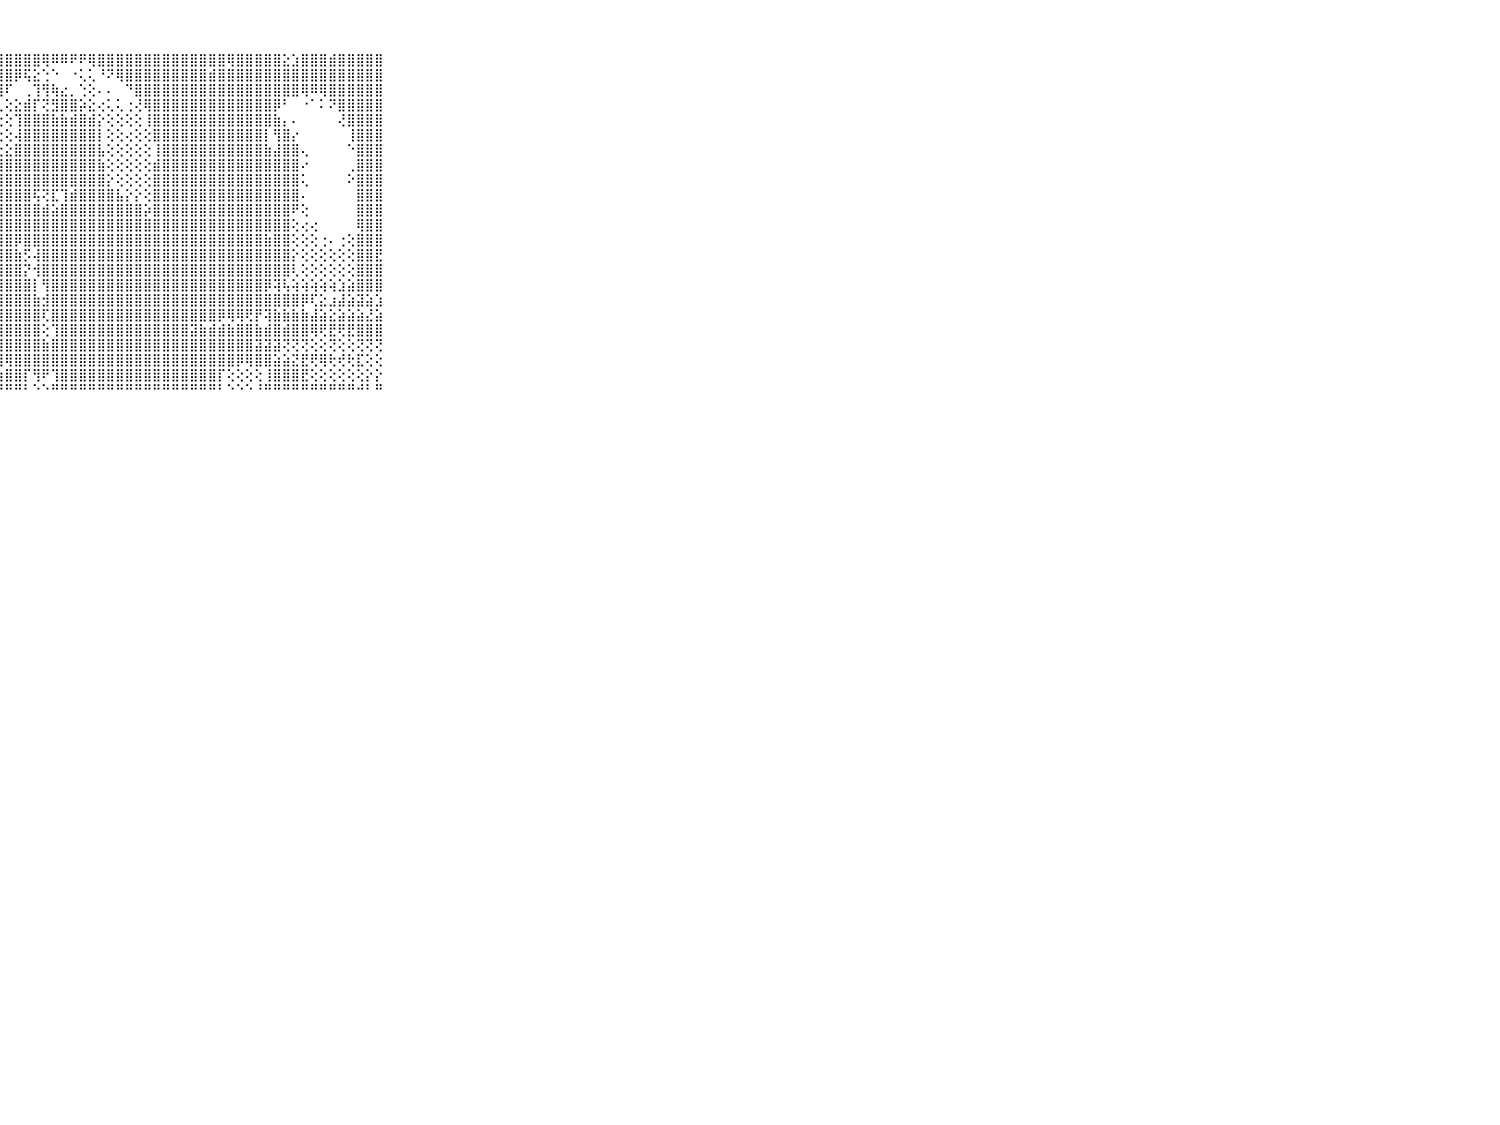

⠀⠀⠀⠀⠀⠀⠀⠀⠀⠀⠀⢿⣿⣿⣏⡺⣿⣿⣿⣿⡿⣿⣿⢿⣿⣿⣿⣿⣿⣿⣿⣿⢿⠿⠿⠟⠟⢿⣿⣿⣿⣿⣿⣿⣿⣿⣿⣿⣿⣿⣿⣿⢿⣿⣿⣿⣿⣿⣕⣱⣿⣿⣿⣾⣿⣿⣿⣿⣿⠀⠀⠀⠀⠀⠀⠀⠀⠀⠀⠀⠀
⠀⠀⠀⠀⠀⠀⠀⠀⠀⠀⠀⣷⣿⣿⣿⣿⣿⣿⣿⣿⣿⣿⣷⣿⣿⣿⣿⣿⣿⡿⢯⣕⢑⠑⠀⠐⢅⢅⠘⠝⢿⣿⣿⣿⣿⣿⣿⣿⣿⣿⣾⣿⣿⣿⣿⣿⣿⣿⣿⣿⣿⣿⣿⣿⣿⣿⣿⣿⣿⠀⠀⠀⠀⠀⠀⠀⠀⠀⠀⠀⠀
⠀⠀⠀⠀⠀⠀⠀⠀⠀⠀⠀⣿⣿⣿⣿⣿⣾⣿⣿⣿⣿⣿⣿⣿⣿⣿⣿⣿⠏⠀⢀⢹⢻⢷⣔⡀⢑⢕⠄⠄⠀⠙⣿⣿⣿⣿⣿⣿⣿⣿⣿⣿⣿⣿⣿⣿⣿⣿⣿⣿⢿⠿⢿⣿⣿⣿⣿⣿⣿⠀⠀⠀⠀⠀⠀⠀⠀⠀⠀⠀⠀
⠀⠀⠀⠀⠀⠀⠀⠀⠀⠀⠀⢻⣿⣿⣿⣿⣿⣿⣿⣿⣿⣿⣷⣿⣿⣿⣿⢇⢕⣕⣾⡏⢝⣻⣿⣿⡵⣕⢔⢅⢅⢐⢜⢿⣿⣿⣿⣿⣿⣿⣿⣿⣿⣿⣿⣿⣿⡿⠃⠀⠐⠁⠅⠝⣿⣿⣿⣿⣿⠀⠀⠀⠀⠀⠀⠀⠀⠀⠀⠀⠀
⠀⠀⠀⠀⠀⠀⠀⠀⠀⠀⠀⣿⣿⣿⣿⣿⣿⣿⣿⣿⣿⣿⣿⣿⣿⣿⡿⢕⢕⢹⣿⣿⣿⣷⣷⣾⣿⣾⡕⢕⢕⢕⢕⢸⣿⣿⣿⣿⣿⣿⣿⣿⣿⣿⣿⣿⣿⣷⡄⠄⠀⠀⠀⠀⢜⣿⣿⣿⣿⠀⠀⠀⠀⠀⠀⠀⠀⠀⠀⠀⠀
⠀⠀⠀⠀⠀⠀⠀⠀⠀⠀⠀⢿⢿⣿⢿⣿⣿⣽⣾⣿⣿⣿⣟⣿⣿⣿⡇⢕⢕⢼⣿⣿⣿⣿⣿⣿⣿⣿⡇⢕⢕⢔⢕⢕⣿⣿⣿⣿⣿⣿⣿⣿⣿⣿⣿⣿⡇⢻⣿⡔⠀⠀⠀⠀⠀⢸⣿⣿⣿⠀⠀⠀⠀⠀⠀⠀⠀⠀⠀⠀⠀
⠀⠀⠀⠀⠀⠀⠀⠀⠀⠀⠀⣾⣽⣿⣿⣿⣯⣿⣿⣿⣿⣿⣿⣿⣿⣿⣇⣕⣕⣿⣿⣿⣿⣿⣿⣿⣿⣿⣧⢕⢕⢕⢕⢕⢸⣿⣿⣿⣿⣿⣿⣿⣿⣿⣿⣿⣷⣼⣿⣿⢄⠀⠀⠀⠀⠑⣿⣿⣿⠀⠀⠀⠀⠀⠀⠀⠀⠀⠀⠀⠀
⠀⠀⠀⠀⠀⠀⠀⠀⠀⠀⠀⣾⣿⣿⣿⣿⣿⣿⣷⣿⡿⣿⣿⣿⣿⣿⣿⣿⣿⣿⣿⣿⣿⣿⣿⣿⣿⣿⣷⢕⢕⢕⢕⢕⣾⣿⣿⣿⣿⣿⣿⣿⣿⣿⣿⣿⣿⣿⣿⣿⠔⠀⠀⠀⠀⢀⣿⣿⣿⠀⠀⠀⠀⠀⠀⠀⠀⠀⠀⠀⠀
⠀⠀⠀⠀⠀⠀⠀⠀⠀⠀⠀⢽⢿⣿⣽⣯⣽⣿⢿⣿⣿⣿⣿⣿⣿⣿⣿⣿⣿⣿⣿⣿⣿⣿⣿⣿⣿⣿⣿⡕⢕⢕⢕⢕⣿⣿⣿⣿⣿⣿⣿⣿⣿⣿⣿⣿⣿⣿⣿⣿⢅⠀⠀⠀⠀⠕⣿⣿⣿⠀⠀⠀⠀⠀⠀⠀⠀⠀⠀⠀⠀
⠀⠀⠀⠀⠀⠀⠀⠀⠀⠀⠀⣷⣾⣿⣿⣿⣿⣿⣿⣿⣿⣿⣿⣿⣿⣿⣿⣿⣿⣿⣿⢯⢝⣏⢹⣾⣿⣿⣿⣿⣧⡕⡕⢕⣿⣿⣿⣿⣿⣿⣿⣿⣿⣿⣿⣿⣿⣿⣿⣿⠄⠀⠀⠀⠀⠀⣿⣿⣿⠀⠀⠀⠀⠀⠀⠀⠀⠀⠀⠀⠀
⠀⠀⠀⠀⠀⠀⠀⠀⠀⠀⠀⣿⣿⣿⣿⣿⣿⣿⣿⣿⣿⣿⣿⣿⣿⣿⣿⣿⣿⣿⣿⣿⣾⣵⣿⣿⣿⣿⣿⣿⣿⣿⣿⡵⣿⣿⣿⣿⣿⣿⣿⣿⣿⣿⣿⣿⣿⣿⣿⠟⢕⠀⠀⠀⠀⠀⣿⣿⣿⠀⠀⠀⠀⠀⠀⠀⠀⠀⠀⠀⠀
⠀⠀⠀⠀⠀⠀⠀⠀⠀⠀⠀⣿⡿⢿⣿⢿⣿⣿⣿⣿⣿⣿⣿⣿⣿⣿⣿⣿⣿⣿⣿⣿⣿⣿⣿⣿⣿⣿⣿⣿⣿⣿⣿⣿⣿⣿⣿⣿⣿⣿⣿⣿⣿⣿⣿⣿⣿⣿⣿⢕⢔⢔⠀⠀⠀⠀⢿⣿⣿⠀⠀⠀⠀⠀⠀⠀⠀⠀⠀⠀⠀
⠀⠀⠀⠀⠀⠀⠀⠀⠀⠀⠀⣿⣿⣿⣿⣿⣿⣿⣿⣿⣿⣿⣿⣿⣿⣿⣿⣿⣿⡿⣿⣿⣿⣿⣿⣿⣿⣿⣿⣿⣿⣿⣿⣿⣿⣿⣿⣿⣿⣿⣿⣿⣿⣿⣿⣿⣷⣿⣿⢕⢕⢕⢐⠄⢐⢕⣿⣿⣿⠀⠀⠀⠀⠀⠀⠀⠀⠀⠀⠀⠀
⠀⠀⠀⠀⠀⠀⠀⠀⠀⠀⠀⣿⣿⣿⣿⣿⣿⣿⣿⣿⣿⣿⣿⣿⣿⣿⣿⣿⣿⣷⡫⢼⣿⣿⣿⣿⣿⣿⣿⣿⣿⣿⣿⣿⣿⣿⣿⣿⣿⣿⣿⣿⣿⣿⣿⣿⣿⣿⣿⡕⢕⢕⢕⢕⢕⢕⣿⣿⣟⠀⠀⠀⠀⠀⠀⠀⠀⠀⠀⠀⠀
⠀⠀⠀⠀⠀⠀⠀⠀⠀⠀⠀⣿⣿⣿⣿⣿⣿⣿⣿⣿⣿⣿⣿⣿⣿⣿⣿⣿⣿⣿⡝⢺⣿⣿⣿⣿⣿⣿⣿⣿⣿⣿⣿⣿⣿⣿⣿⣿⣿⣿⣿⣿⣿⣿⣿⣿⣿⣿⣿⢇⢕⢕⢕⢕⢕⢕⣿⣿⣿⠀⠀⠀⠀⠀⠀⠀⠀⠀⠀⠀⠀
⠀⠀⠀⠀⠀⠀⠀⠀⠀⠀⠀⣿⣿⣿⣿⣿⣿⣿⣿⣿⣿⣿⣿⣿⣿⣿⣿⣿⣿⣿⣿⡇⢻⣿⣿⣿⣿⣿⣿⣿⣿⣿⣿⣿⣿⣿⣿⣿⣿⣿⣿⣿⣿⣿⣿⣿⡿⢽⢧⢵⢵⢵⢵⢵⣱⣵⣿⣿⣿⠀⠀⠀⠀⠀⠀⠀⠀⠀⠀⠀⠀
⠀⠀⠀⠀⠀⠀⠀⠀⠀⠀⠀⣿⣿⣿⣿⣿⣿⣿⣿⣿⣿⣿⣿⣿⣿⣿⣿⣿⣿⣿⣿⣷⣺⣿⣿⣿⣿⣿⣿⣿⣿⣿⣿⣿⣿⣿⣿⣿⣿⣿⣿⣿⣿⣿⣿⣿⣿⣿⣿⣿⡿⢏⣕⣰⣼⣵⣽⣵⣱⠀⠀⠀⠀⠀⠀⠀⠀⠀⠀⠀⠀
⠀⠀⠀⠀⠀⠀⠀⠀⠀⠀⠀⣿⣿⣿⣿⣿⣿⣿⣿⣿⣿⣿⣿⣿⣿⣿⣿⣿⣿⣿⣿⣿⢏⣿⣿⣿⣿⣿⣿⣿⣿⣿⣿⣿⣿⣿⣿⣿⣿⣿⣿⡿⢿⢿⢟⡟⢽⣷⣷⣷⣷⣼⣵⣕⣵⣵⣵⣜⣵⠀⠀⠀⠀⠀⠀⠀⠀⠀⠀⠀⠀
⠀⠀⠀⠀⠀⠀⠀⠀⠀⠀⠀⣿⣿⣿⣿⣿⣿⣿⣿⣿⣿⣿⣿⣿⣿⣿⣿⣿⣿⣿⣿⣿⢕⢹⣿⣿⣿⣿⣿⣿⣿⣿⣿⣿⣿⣿⣿⣿⣽⣷⣾⣾⣷⣿⣿⣷⣾⣿⣾⣿⣿⢿⢟⣟⢟⣟⣿⣿⣿⠀⠀⠀⠀⠀⠀⠀⠀⠀⠀⠀⠀
⠀⠀⠀⠀⠀⠀⠀⠀⠀⠀⠀⣿⣿⣿⣿⣿⣿⣿⣿⣿⣿⣿⣿⣿⣿⣿⣿⣿⣿⣿⣿⣿⣷⣿⣿⣿⣿⣿⣿⣿⣿⣿⣿⣿⣿⣿⣿⣿⣿⣿⣿⣿⣿⣿⣿⣽⣽⣽⢝⢝⢝⢕⢕⢝⢕⢕⢝⢝⢝⠀⠀⠀⠀⠀⠀⠀⠀⠀⠀⠀⠀
⠀⠀⠀⠀⠀⠀⠀⠀⠀⠀⠀⣿⣿⣿⣿⣿⣿⣿⣿⣿⣿⣿⣿⣿⣿⢿⣿⢿⢿⣿⣿⣿⣿⣿⣿⣿⣿⣿⣿⣿⣿⣿⣿⣿⣿⣿⣿⣿⣿⣿⣿⣿⣿⡿⢿⣿⣿⣵⣵⣝⣟⢟⢿⢗⢞⢗⣏⢕⢕⠀⠀⠀⠀⠀⠀⠀⠀⠀⠀⠀⠀
⠀⠀⠀⠀⠀⠀⠀⠀⠀⠀⠀⣿⣿⣿⣿⣿⣿⣿⣿⣟⢿⢟⢟⢏⢝⢕⢕⣱⣿⣿⡏⢻⠟⢹⣿⣿⣿⣿⣿⣿⣿⣿⣿⣿⣿⣿⣿⣿⣿⣿⣿⡏⢕⢕⢕⢕⢸⣿⣿⣿⣟⢕⢕⢕⢕⢕⢕⡕⡕⠀⠀⠀⠀⠀⠀⠀⠀⠀⠀⠀⠀
⠀⠀⠀⠀⠀⠀⠀⠀⠀⠀⠀⠛⠛⠛⠑⠙⠘⠙⠑⠐⠑⠑⠘⠑⠑⠑⠑⠛⠛⠛⠃⠑⠑⠛⠛⠛⠛⠛⠛⠛⠛⠛⠛⠛⠛⠛⠛⠛⠛⠛⠛⠃⠑⠑⠑⠘⠛⠛⠛⠛⠛⠛⠛⠛⠛⠛⠚⠃⠛⠀⠀⠀⠀⠀⠀⠀⠀⠀⠀⠀⠀